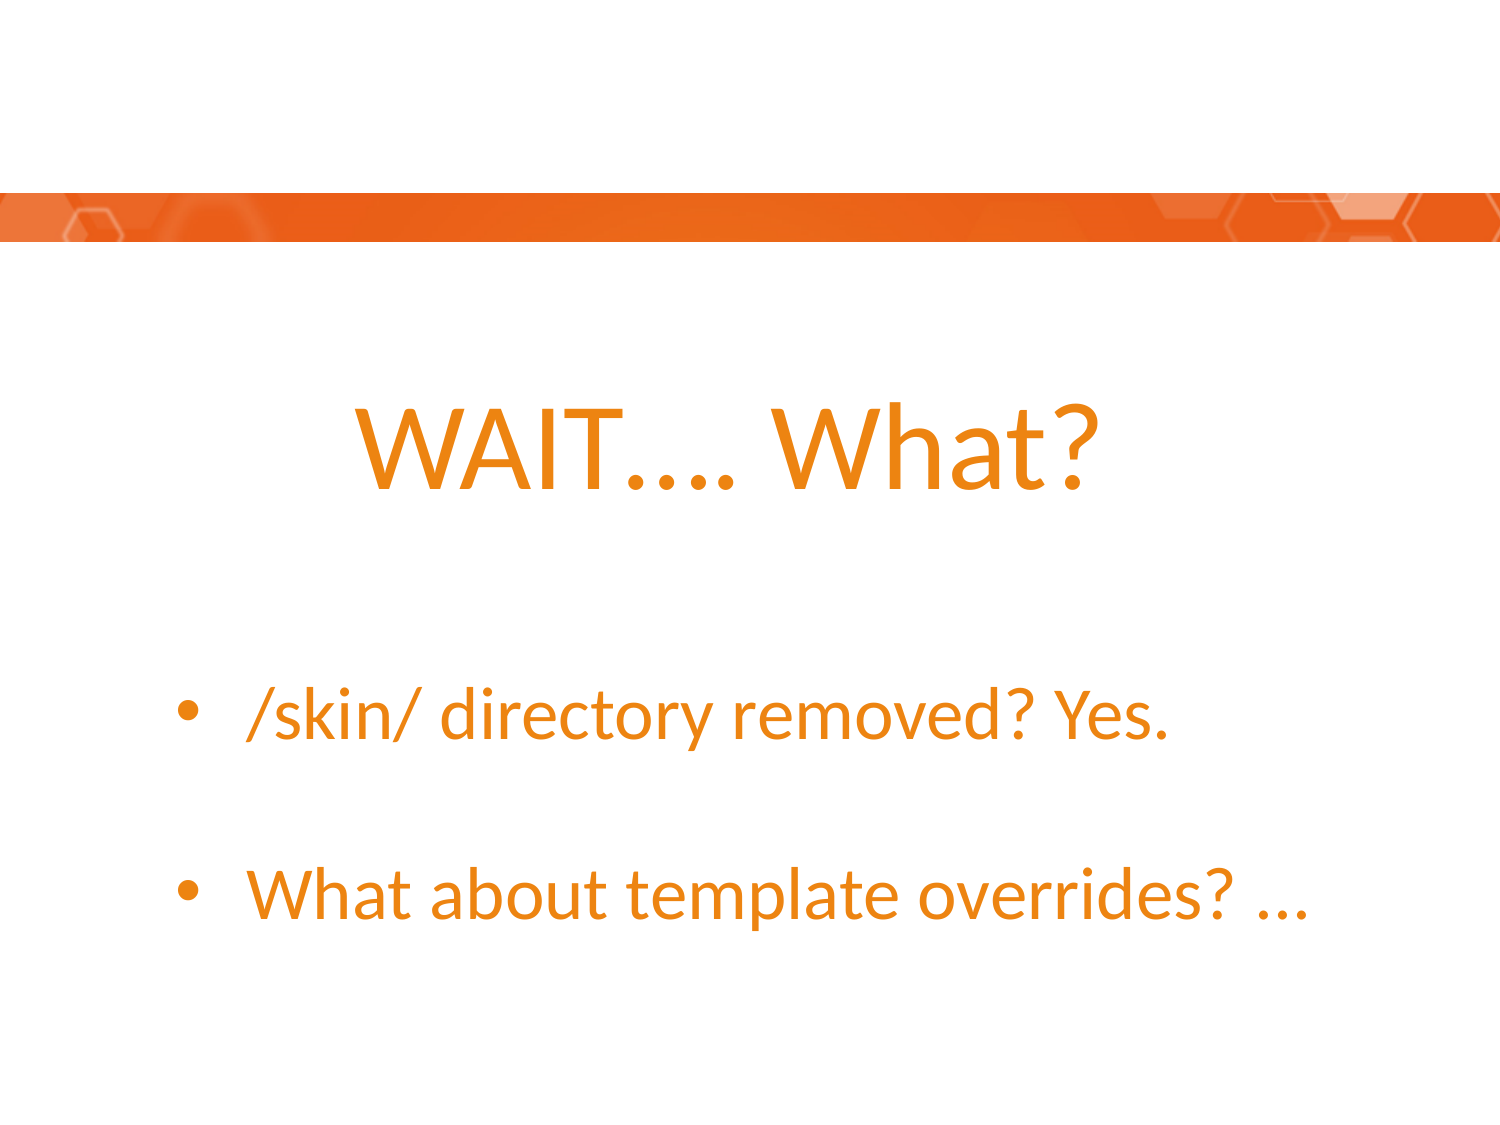

#
WAIT…. What?
/skin/ directory removed? Yes.
What about template overrides? ...